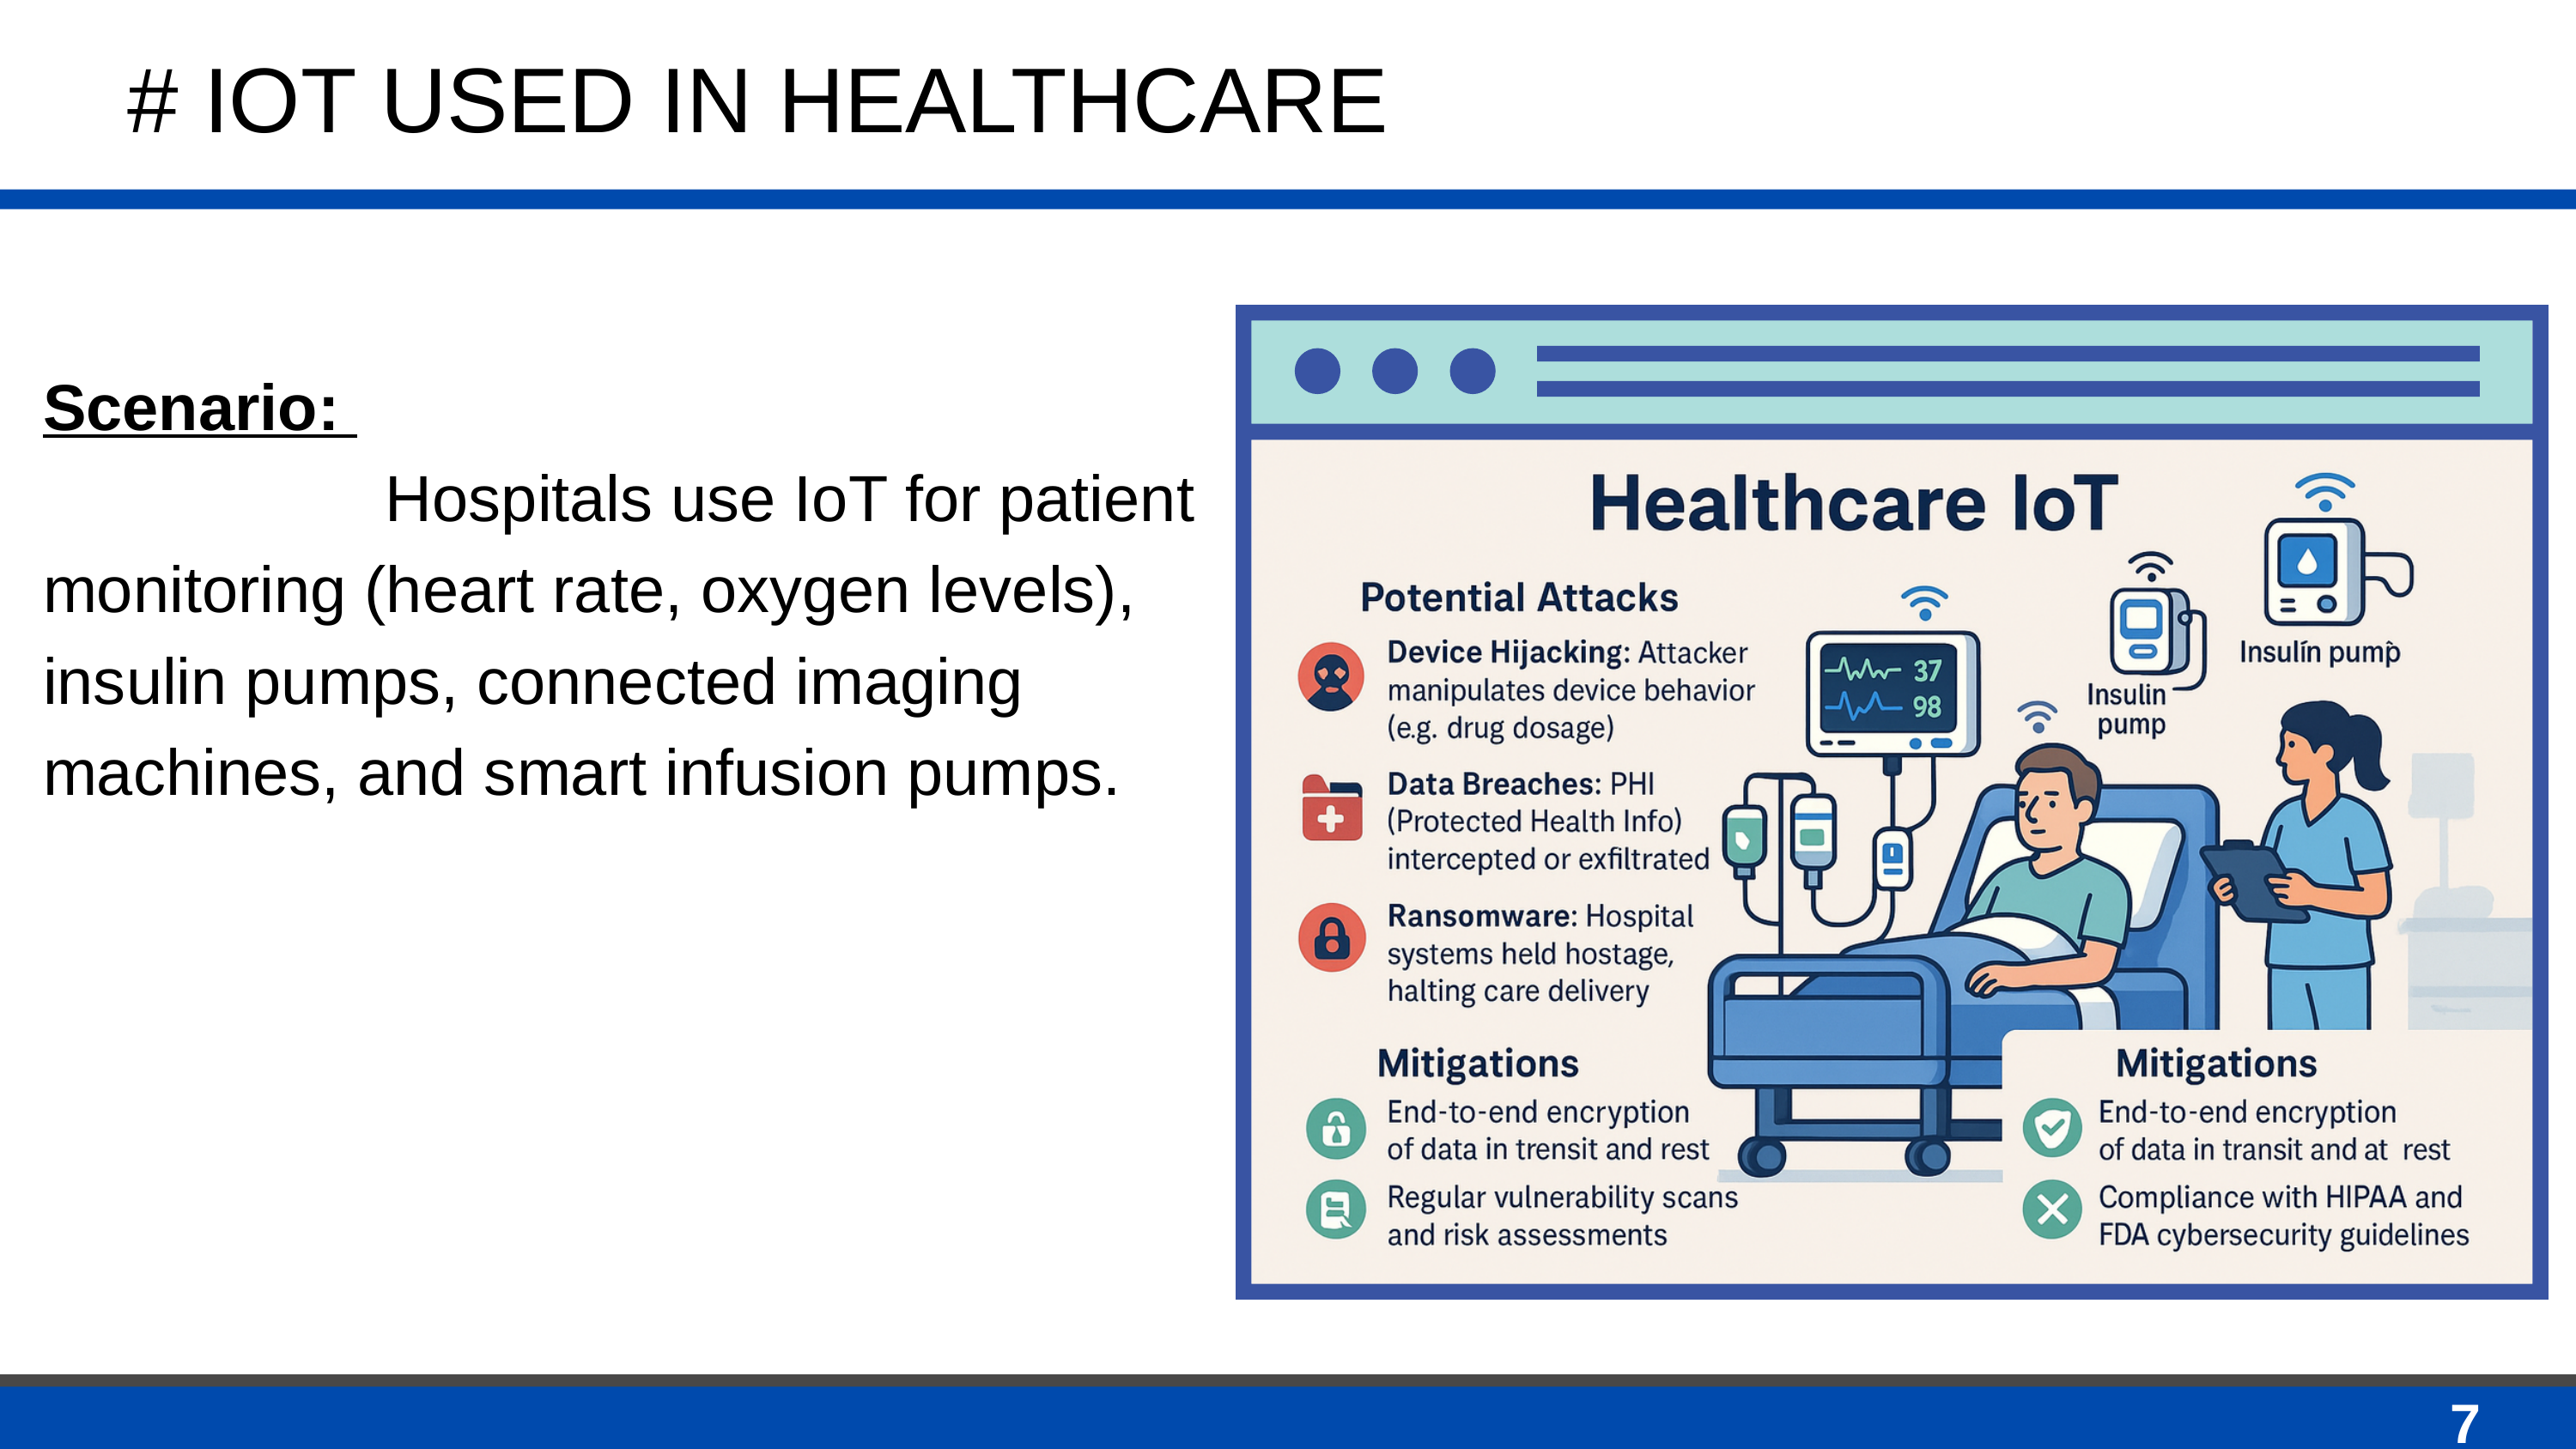

# IOT USED IN HEALTHCARE

Scenario:
                   Hospitals use IoT for patient monitoring (heart rate, oxygen levels), insulin pumps, connected imaging machines, and smart infusion pumps.
7